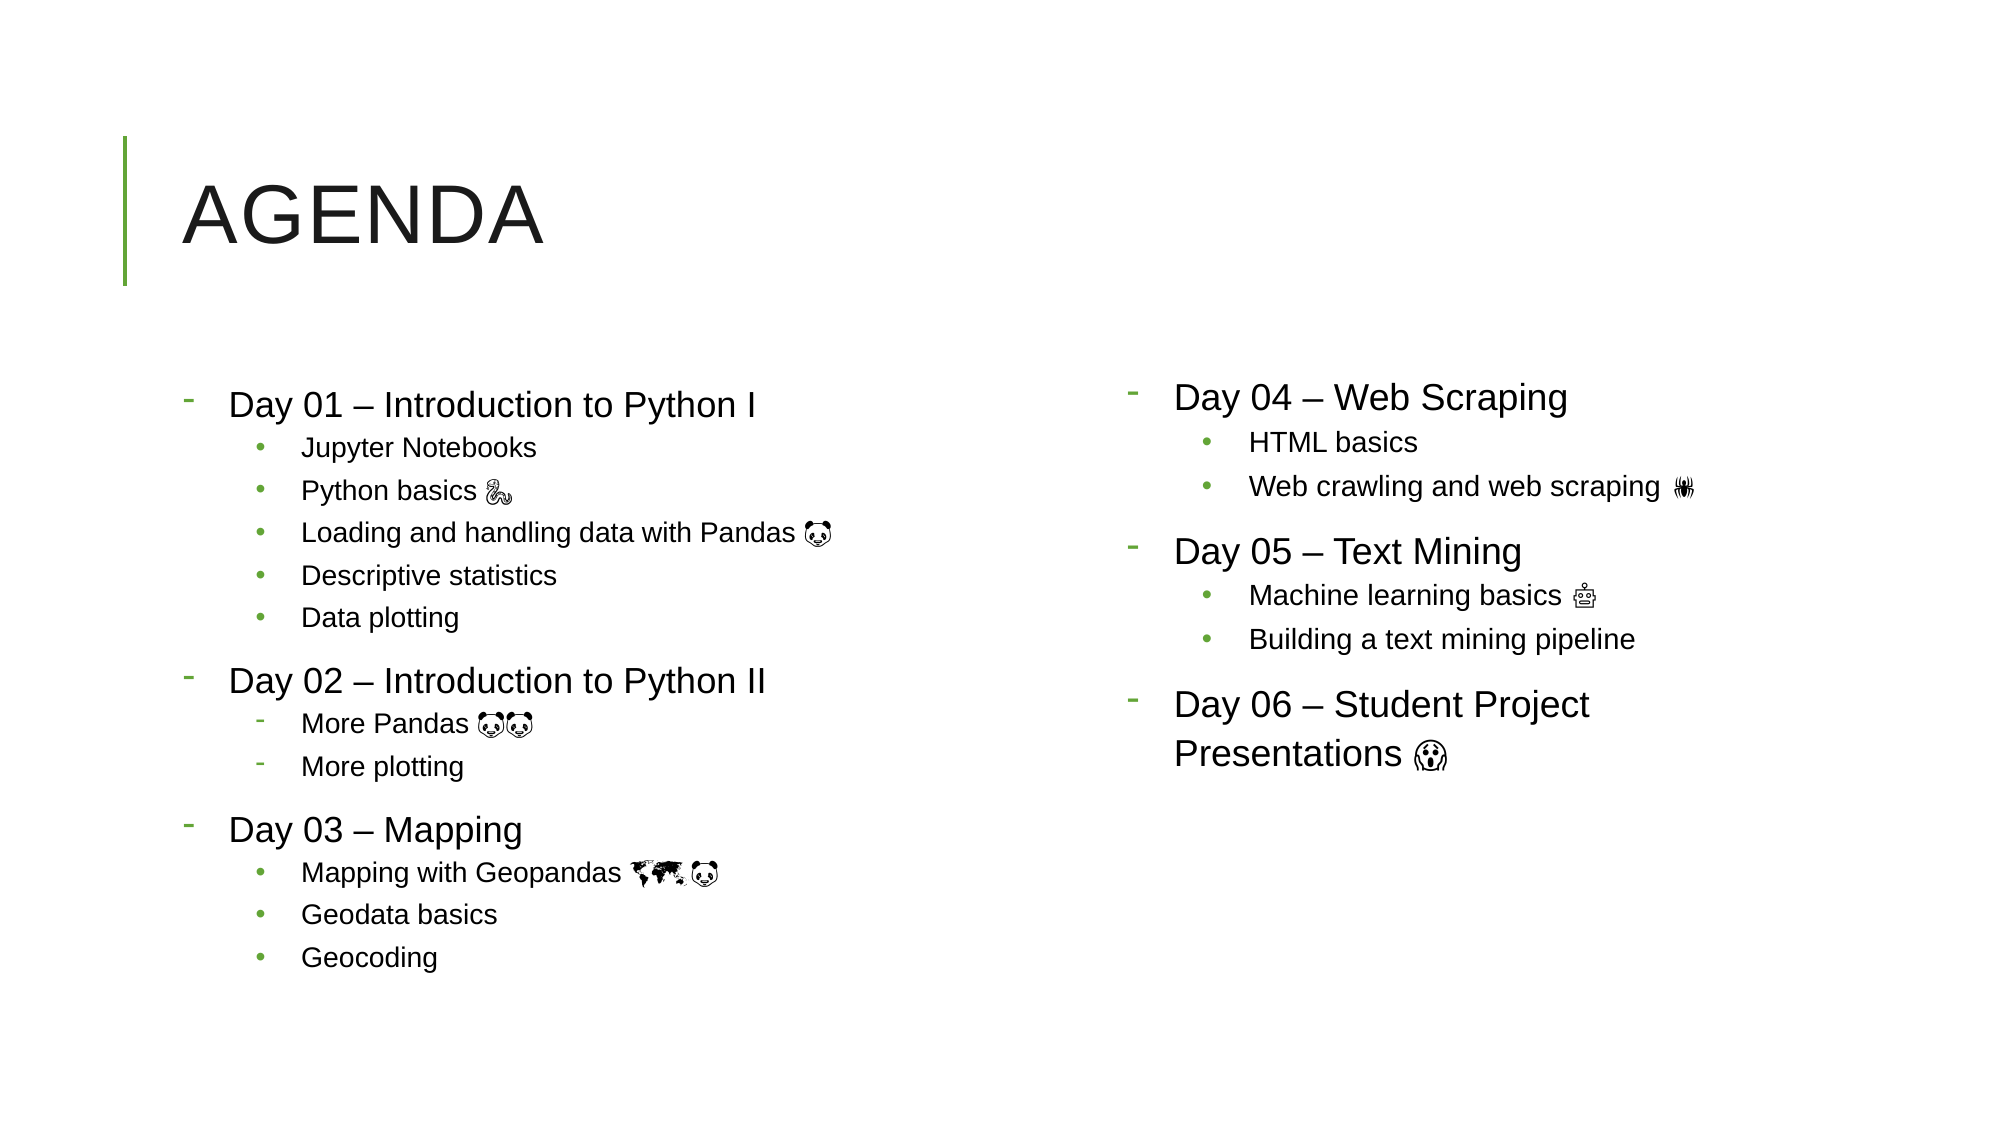

# Agenda
Day 04 – Web Scraping
HTML basics
Web crawling and web scraping 🕷️
Day 05 – Text Mining
Machine learning basics 🤖
Building a text mining pipeline
Day 06 – Student Project Presentations 😱

Day 01 – Introduction to Python I
Jupyter Notebooks
Python basics 🐍
Loading and handling data with Pandas 🐼
Descriptive statistics
Data plotting
Day 02 – Introduction to Python II
More Pandas 🐼🐼
More plotting
Day 03 – Mapping
Mapping with Geopandas 🗺️🐼
Geodata basics
Geocoding